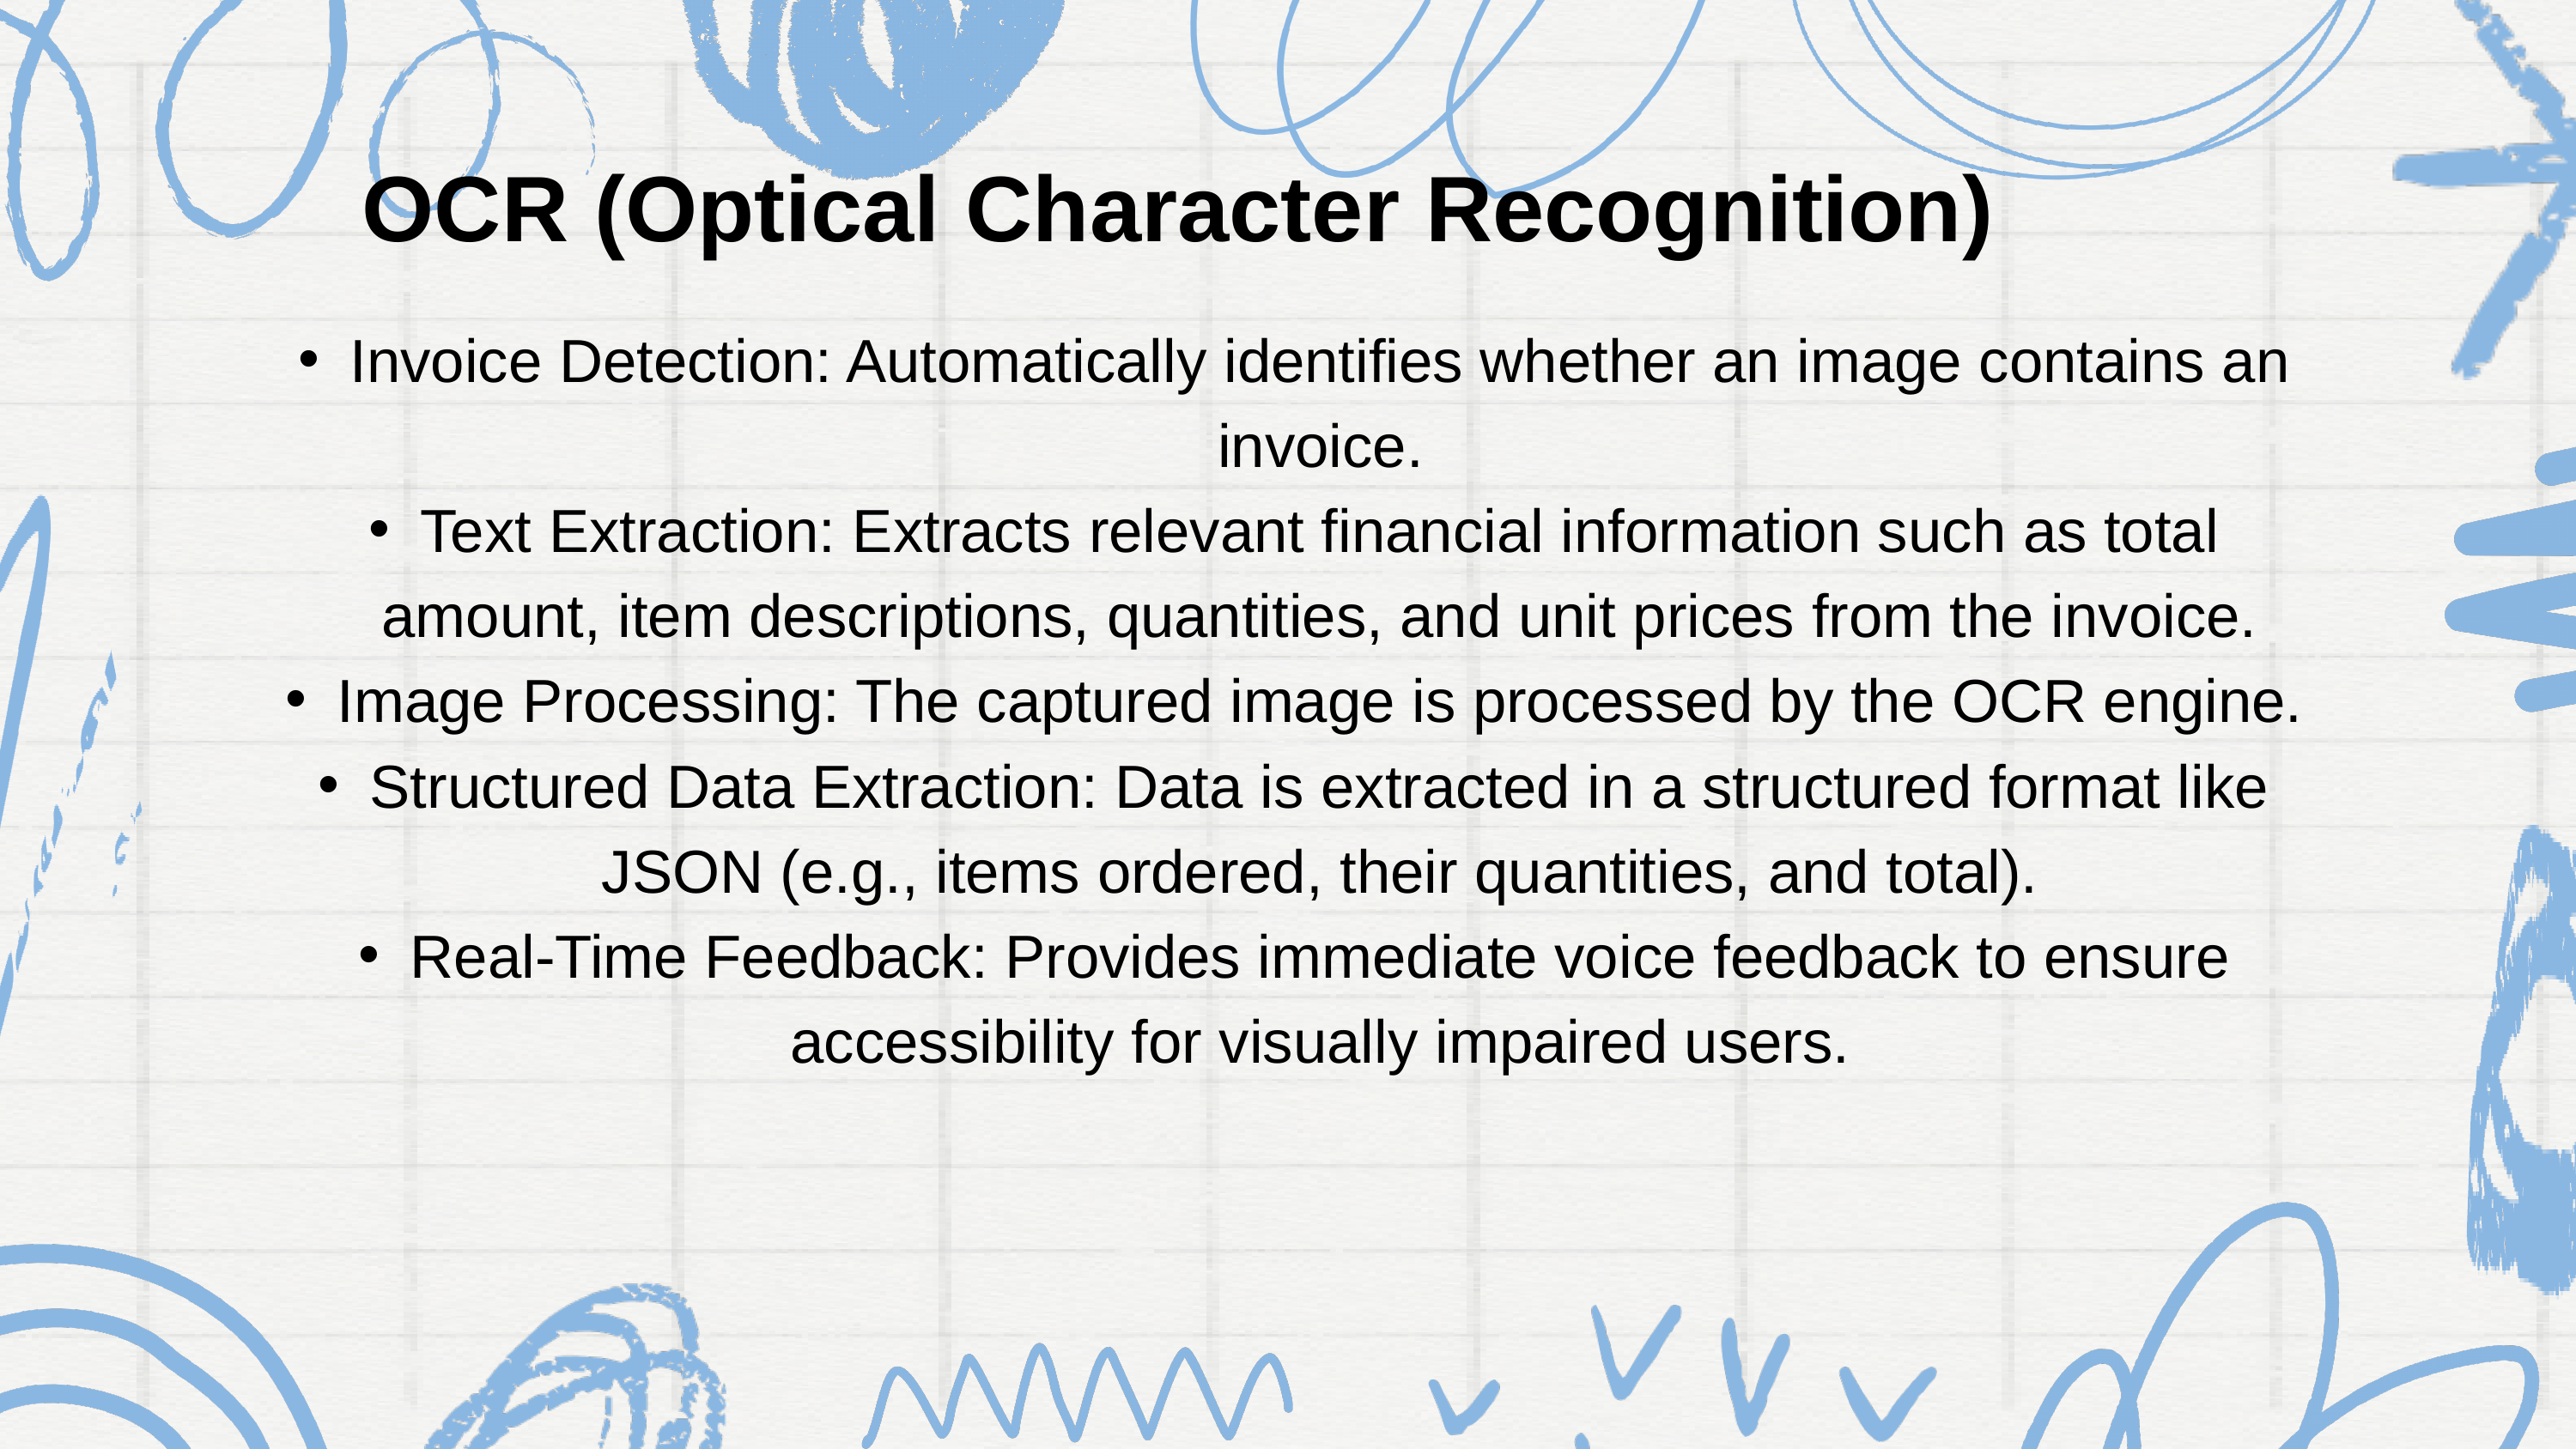

OCR (Optical Character Recognition)
Invoice Detection: Automatically identifies whether an image contains an invoice.
Text Extraction: Extracts relevant financial information such as total amount, item descriptions, quantities, and unit prices from the invoice.
Image Processing: The captured image is processed by the OCR engine.
Structured Data Extraction: Data is extracted in a structured format like JSON (e.g., items ordered, their quantities, and total).
Real-Time Feedback: Provides immediate voice feedback to ensure accessibility for visually impaired users.